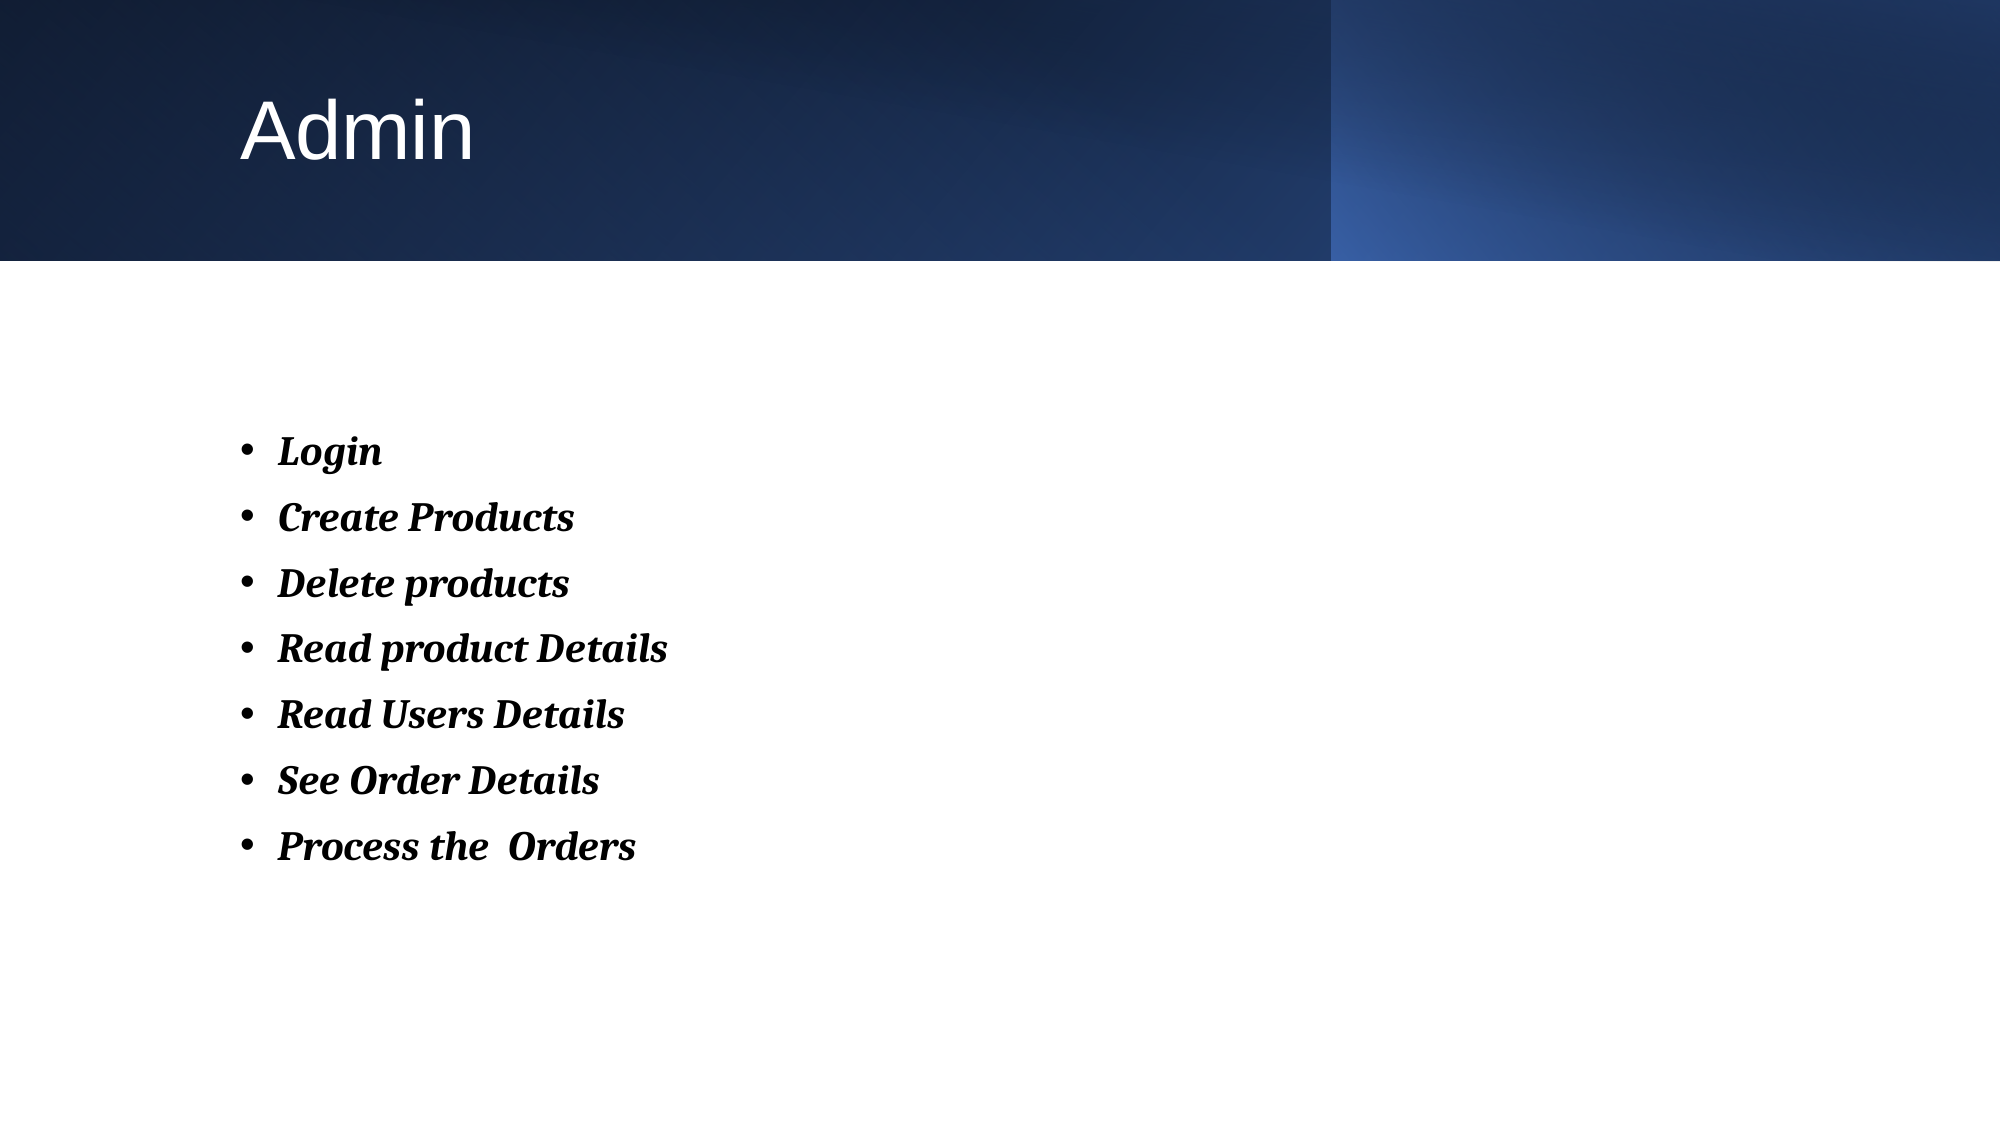

# Admin
Login
Create Products
Delete products
Read product Details
Read Users Details
See Order Details
Process the  Orders